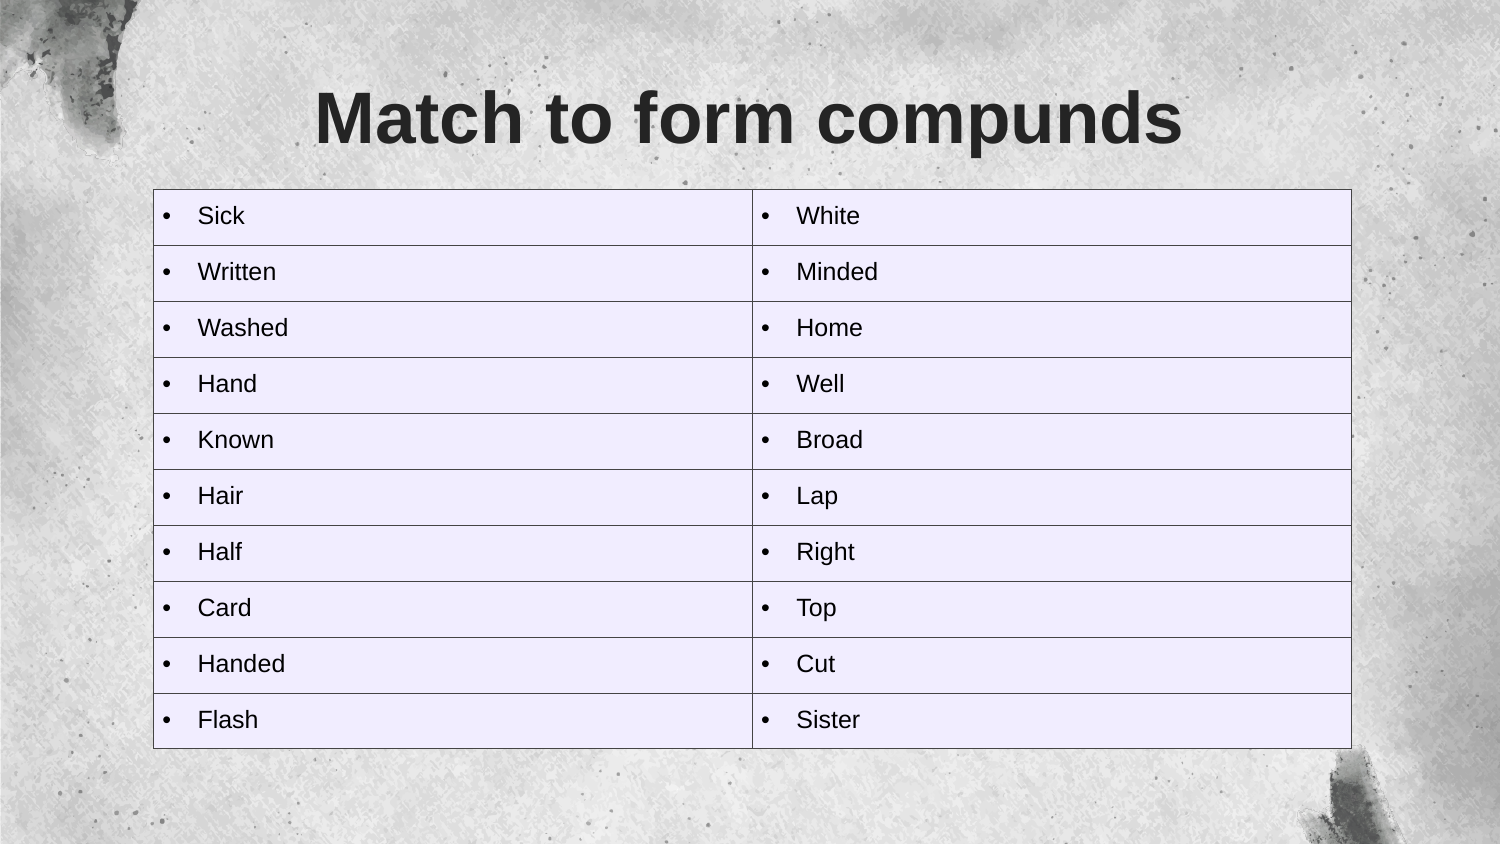

# Match to form compunds

| Sick | White |
| --- | --- |
| Written | Minded |
| Washed | Home |
| Hand | Well |
| Known | Broad |
| Hair | Lap |
| Half | Right |
| Card | Top |
| Handed | Cut |
| Flash | Sister |